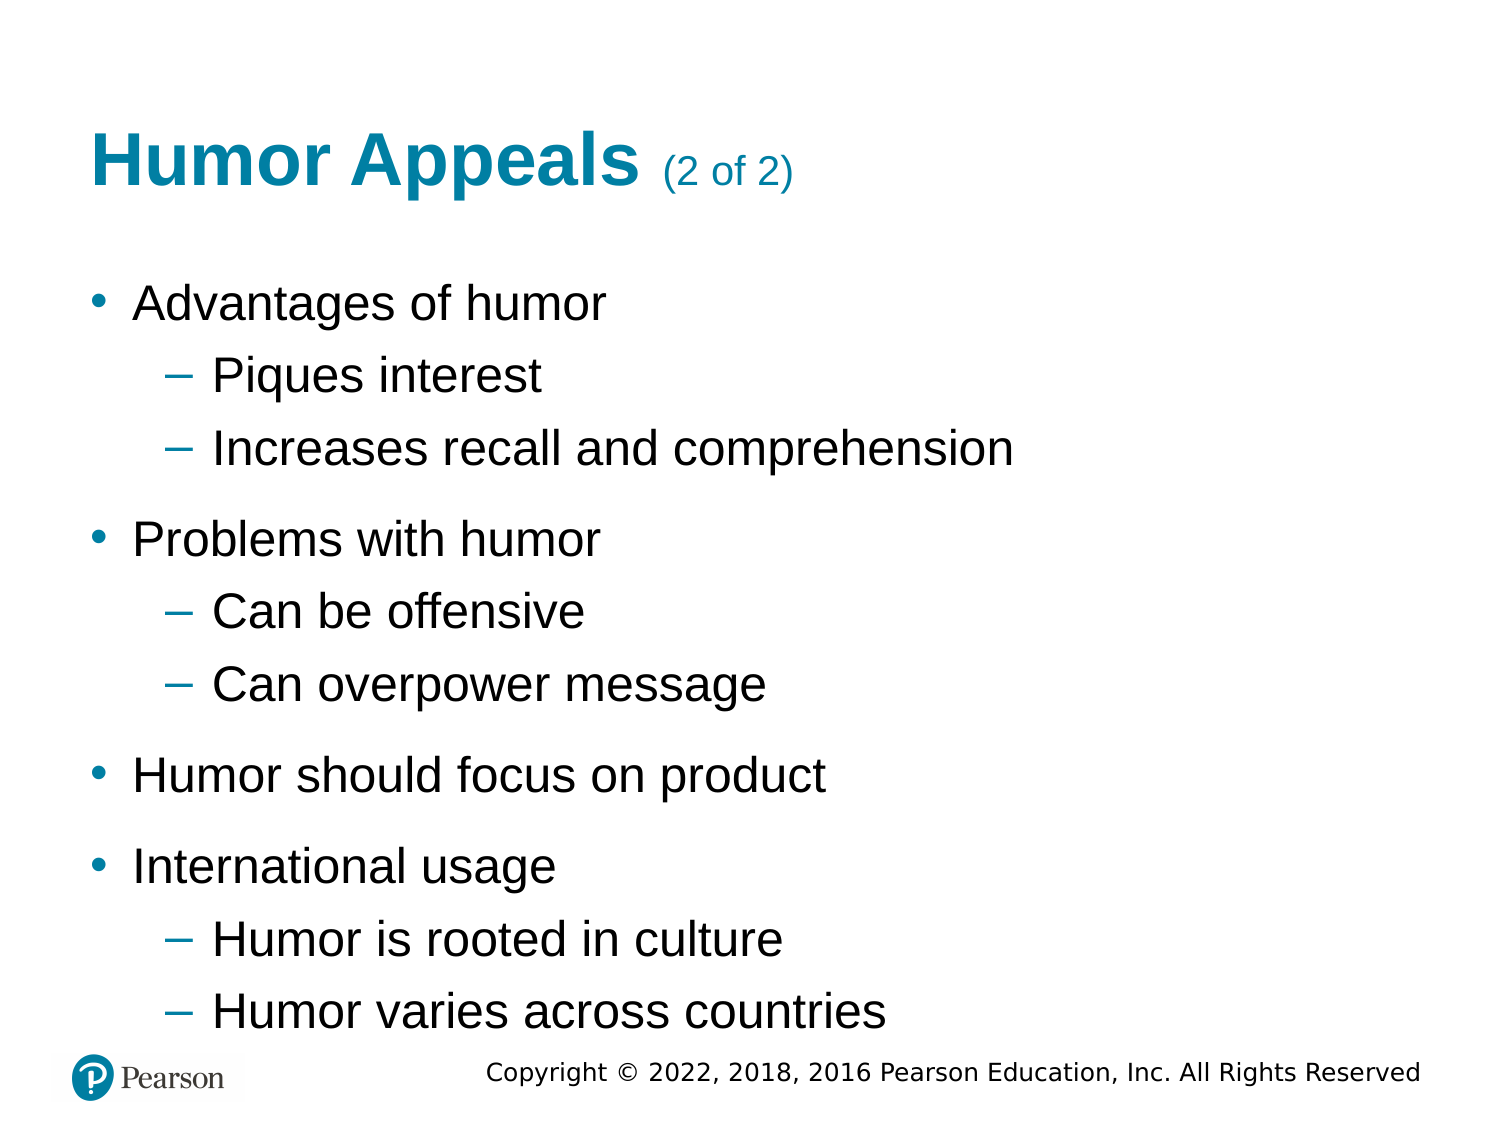

# Humor Appeals (2 of 2)
Advantages of humor
Piques interest
Increases recall and comprehension
Problems with humor
Can be offensive
Can overpower message
Humor should focus on product
International usage
Humor is rooted in culture
Humor varies across countries